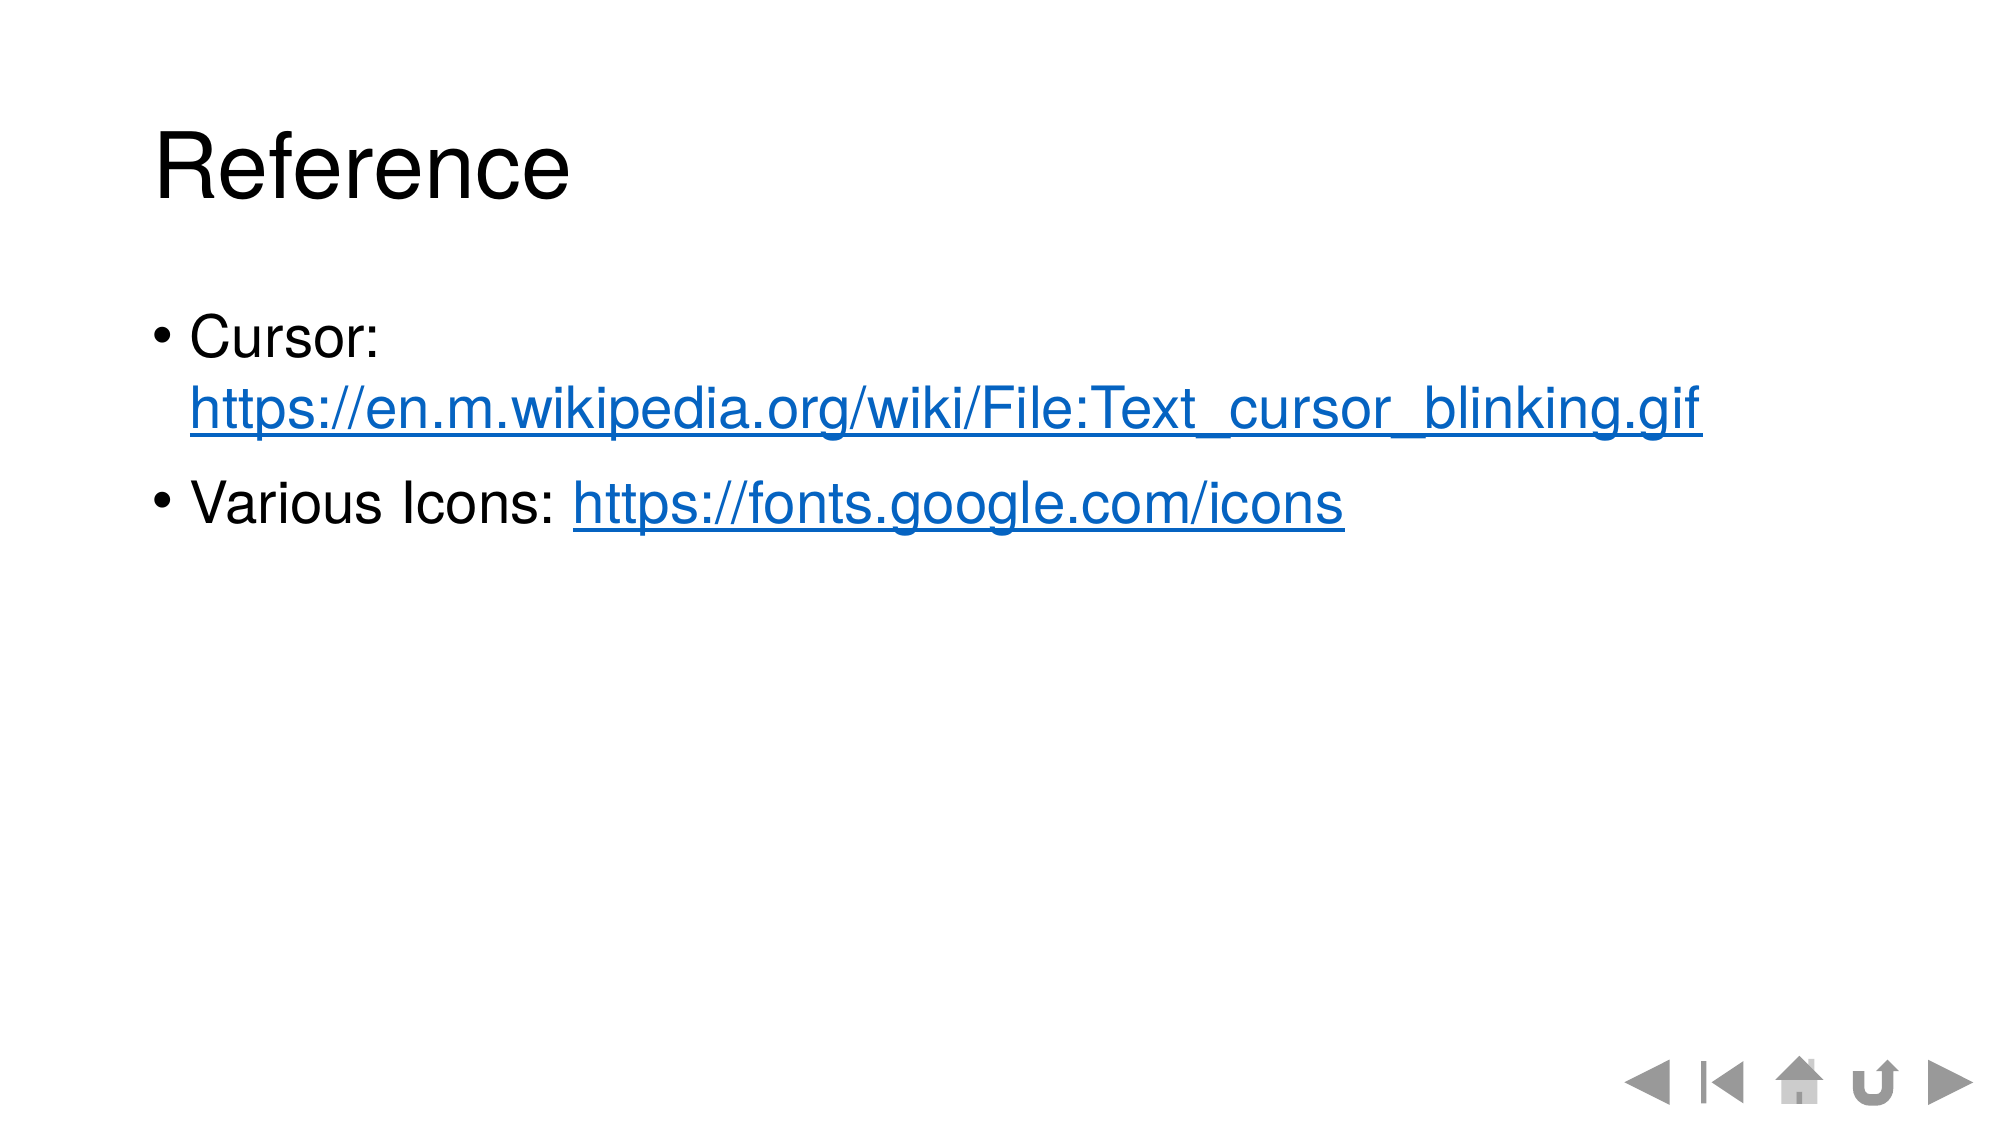

# Reference
Cursor: https://en.m.wikipedia.org/wiki/File:Text_cursor_blinking.gif
Various Icons: https://fonts.google.com/icons